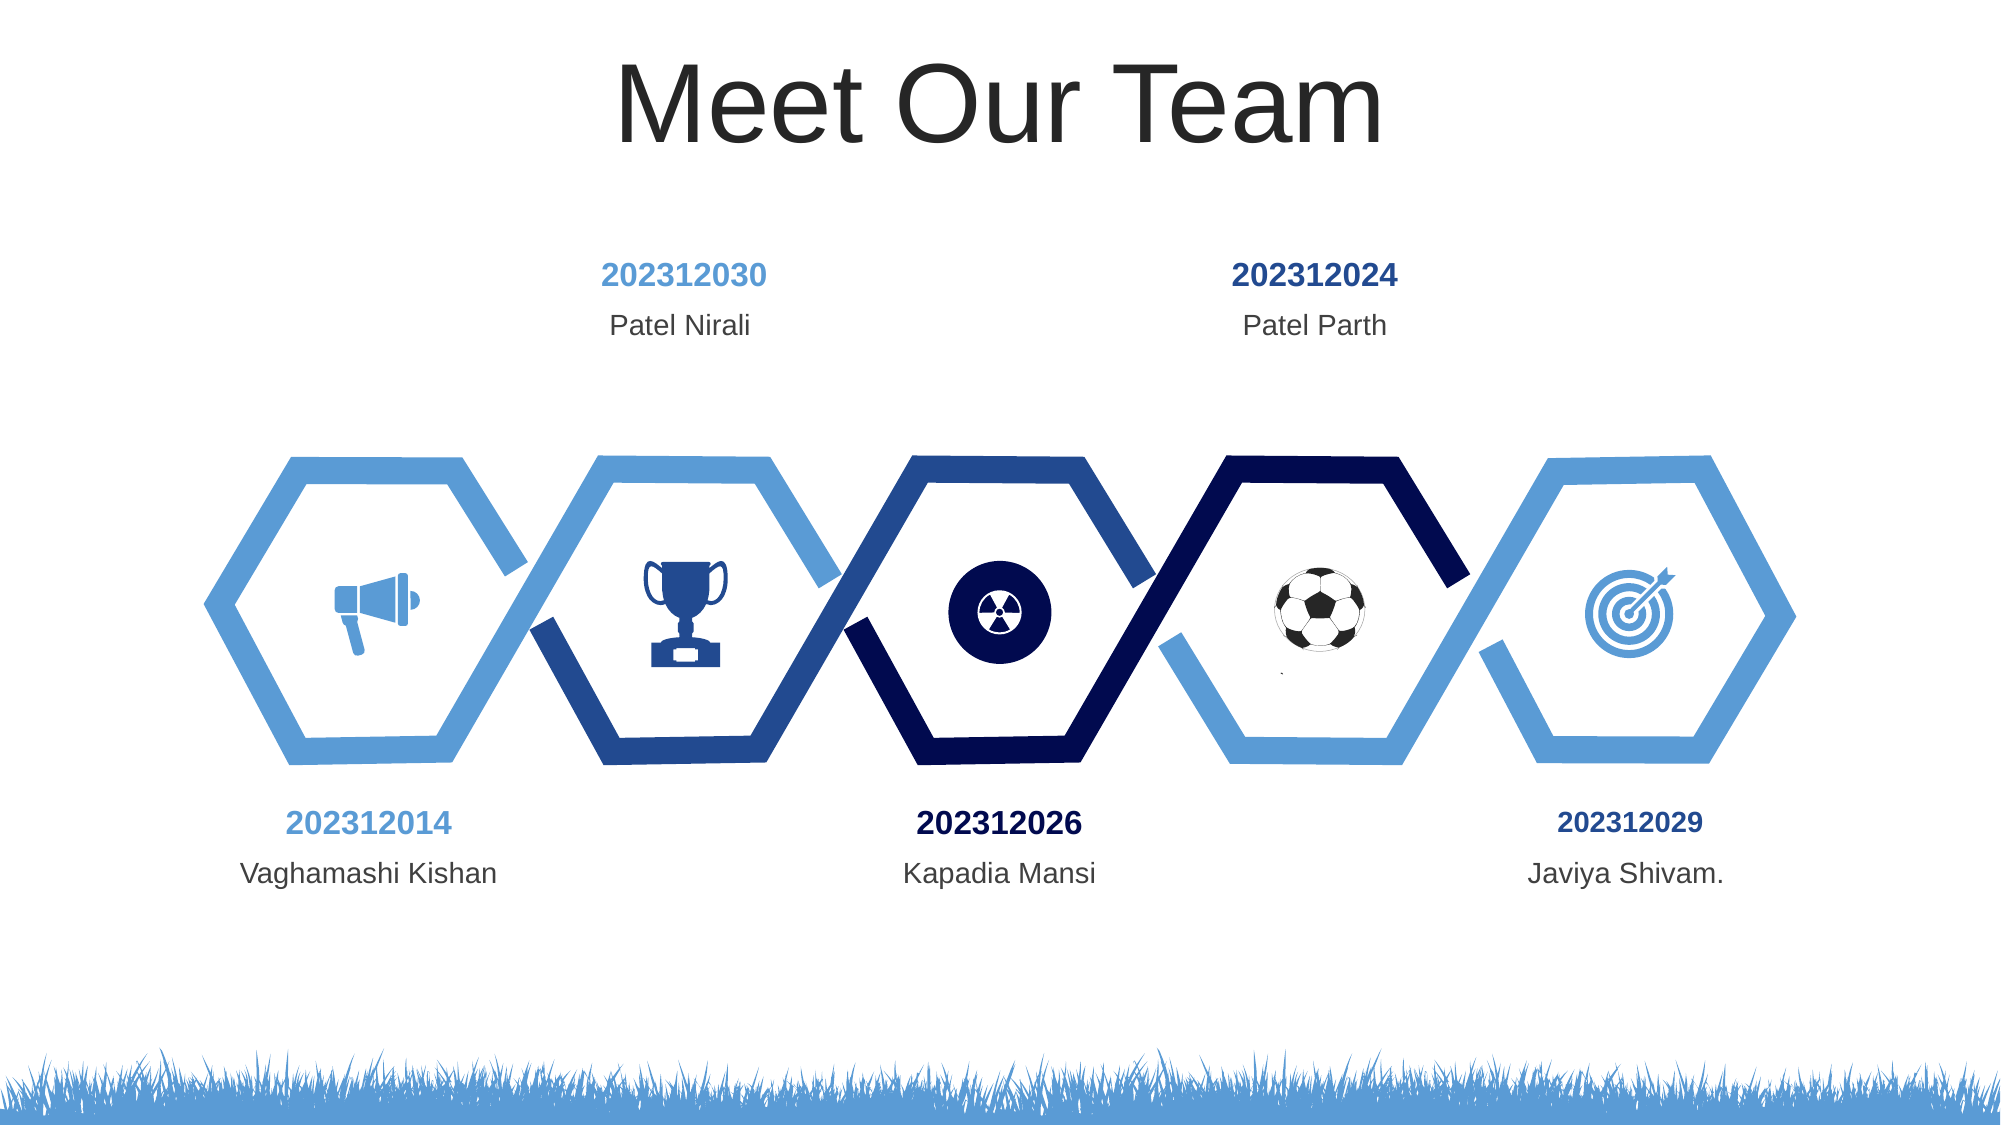

Meet Our Team
202312030
Patel Nirali
202312024
Patel Parth

202312014
Vaghamashi Kishan
202312026
Kapadia Mansi
202312029
Javiya Shivam.